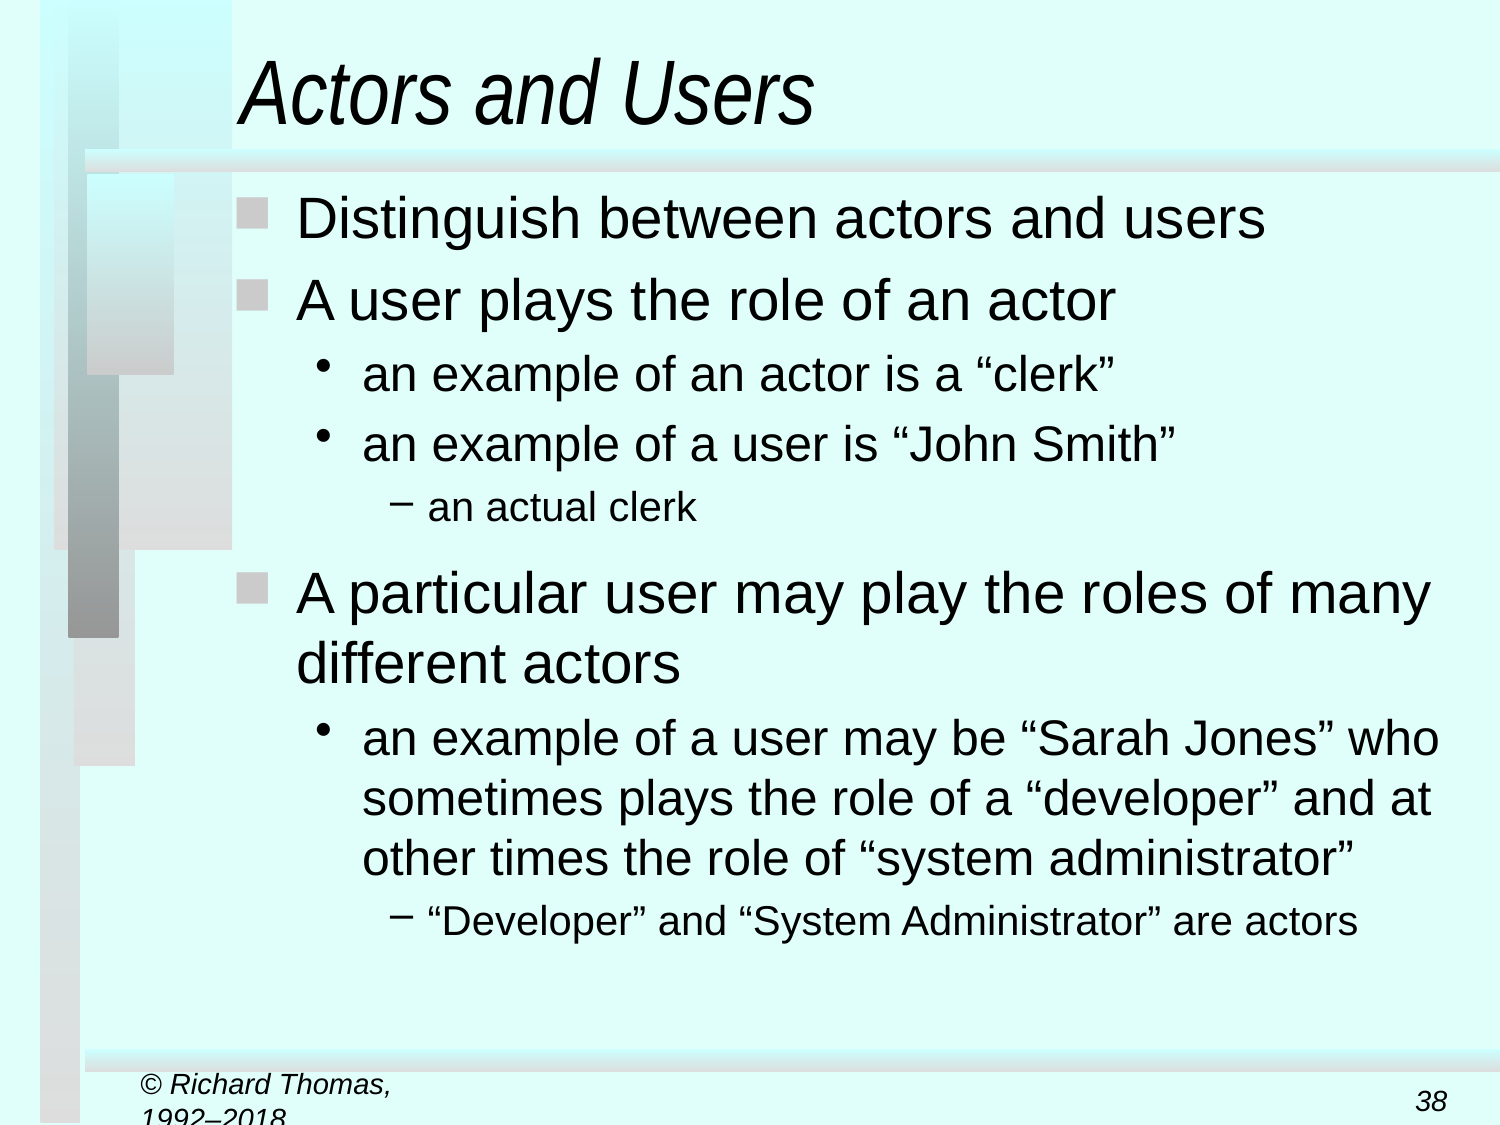

# Actors and Users
Distinguish between actors and users
A user plays the role of an actor
an example of an actor is a “clerk”
an example of a user is “John Smith”
an actual clerk
A particular user may play the roles of many different actors
an example of a user may be “Sarah Jones” who sometimes plays the role of a “developer” and at other times the role of “system administrator”
“Developer” and “System Administrator” are actors
© Richard Thomas, 1992–2018
38